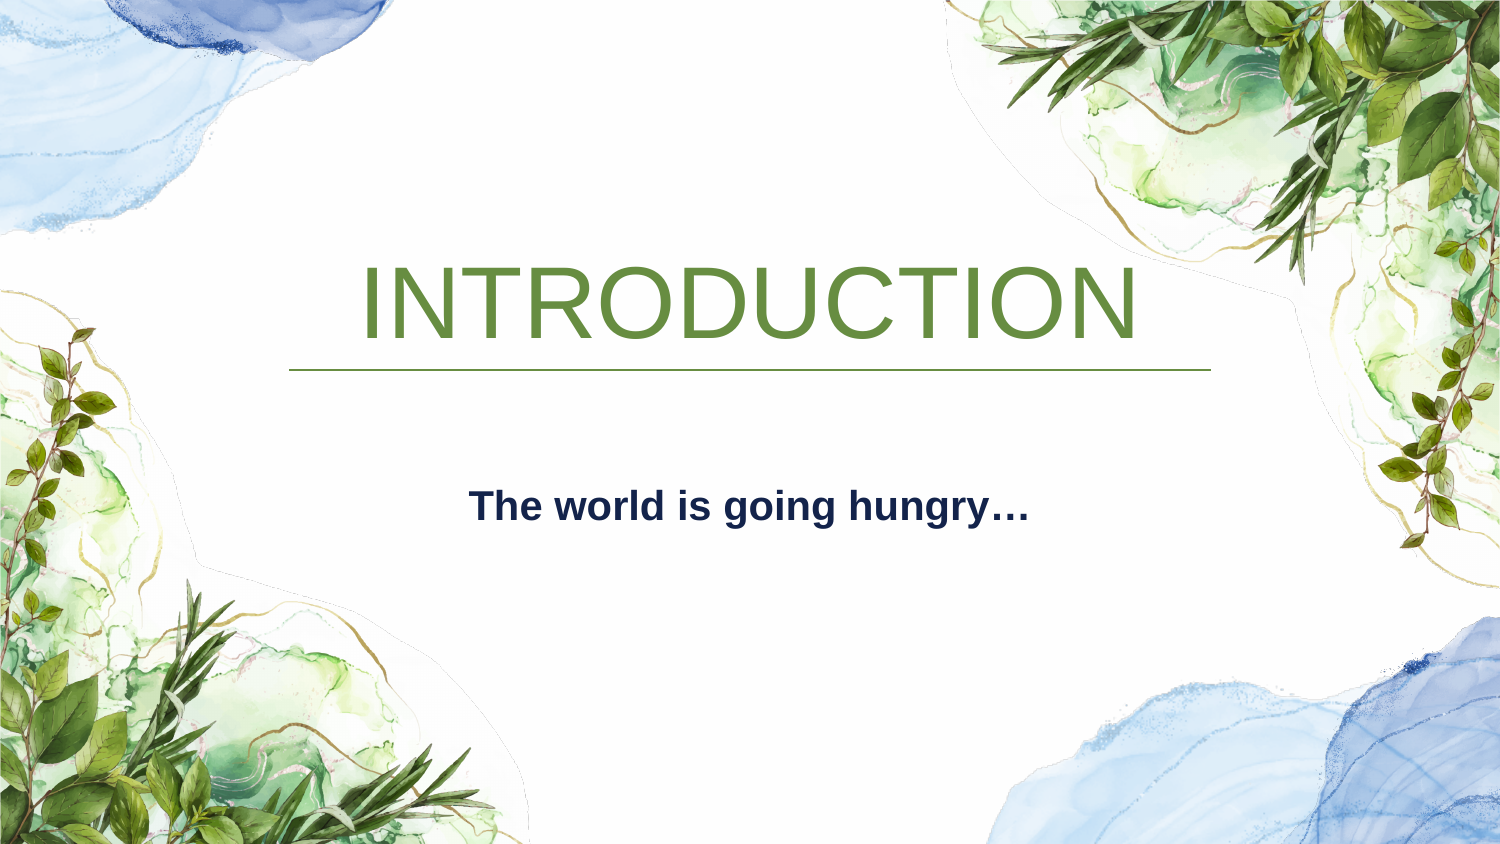

# INTRODUCTION
The world is going hungry…